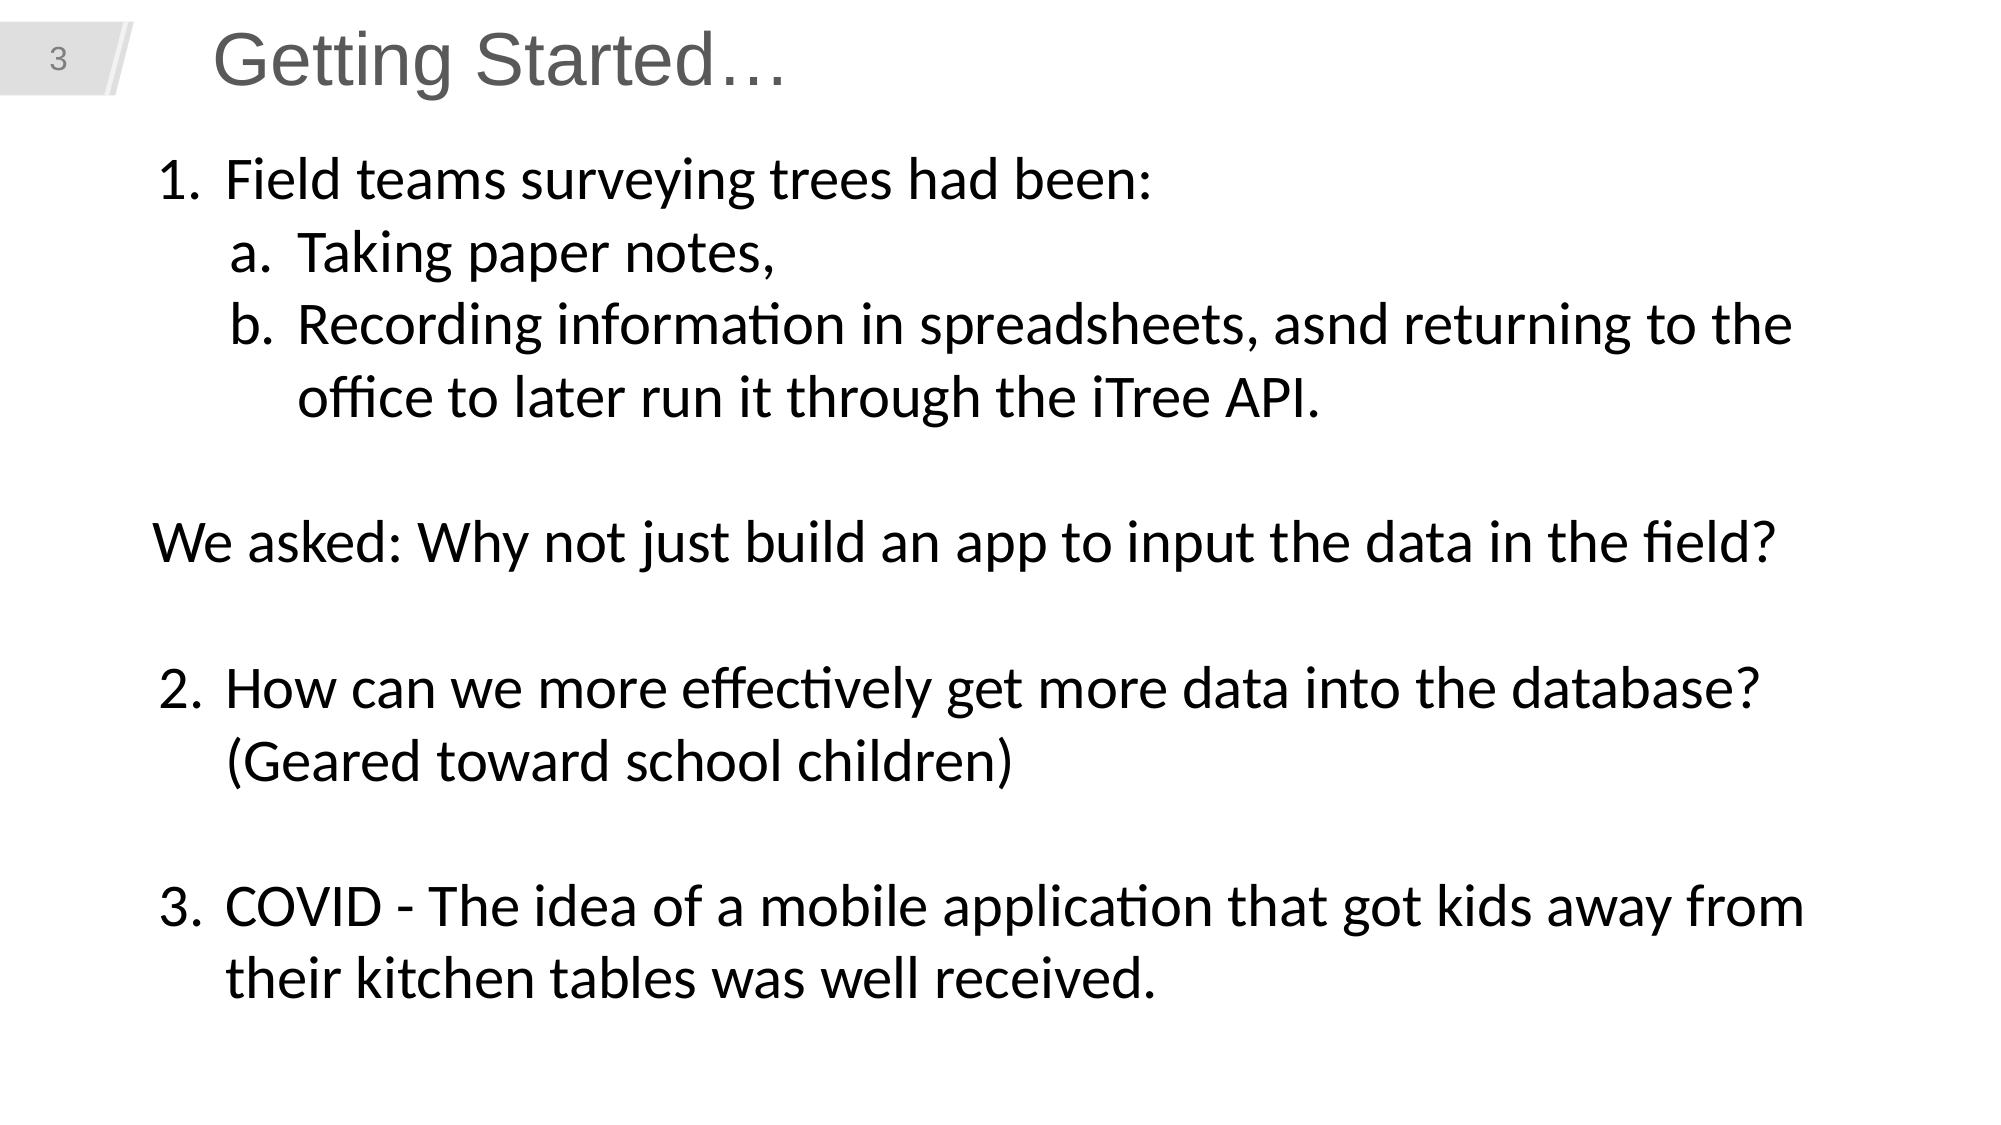

# Getting Started…
3
Field teams surveying trees had been:
Taking paper notes,
Recording information in spreadsheets, asnd returning to the office to later run it through the iTree API.

We asked: Why not just build an app to input the data in the field?

How can we more effectively get more data into the database? (Geared toward school children)

COVID - The idea of a mobile application that got kids away from their kitchen tables was well received.